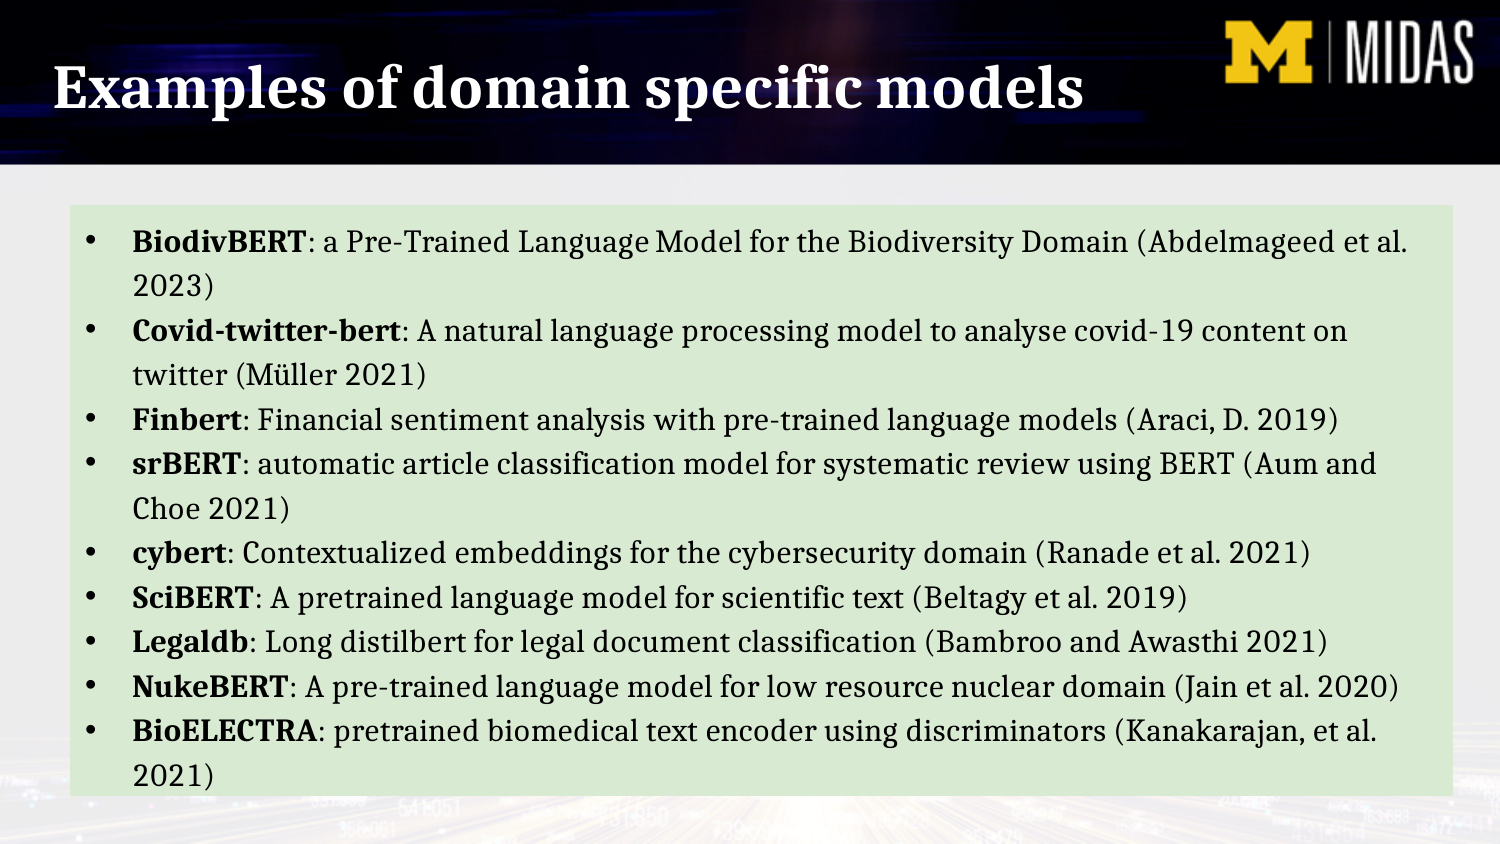

Examples of domain specific models
BiodivBERT: a Pre-Trained Language Model for the Biodiversity Domain (Abdelmageed et al. 2023)
Covid-twitter-bert: A natural language processing model to analyse covid-19 content on twitter (Müller 2021)
Finbert: Financial sentiment analysis with pre-trained language models (Araci, D. 2019)
srBERT: automatic article classification model for systematic review using BERT (Aum and Choe 2021)
cybert: Contextualized embeddings for the cybersecurity domain (Ranade et al. 2021)
SciBERT: A pretrained language model for scientific text (Beltagy et al. 2019)
Legaldb: Long distilbert for legal document classification (Bambroo and Awasthi 2021)
NukeBERT: A pre-trained language model for low resource nuclear domain (Jain et al. 2020)
BioELECTRA: pretrained biomedical text encoder using discriminators (Kanakarajan, et al. 2021)